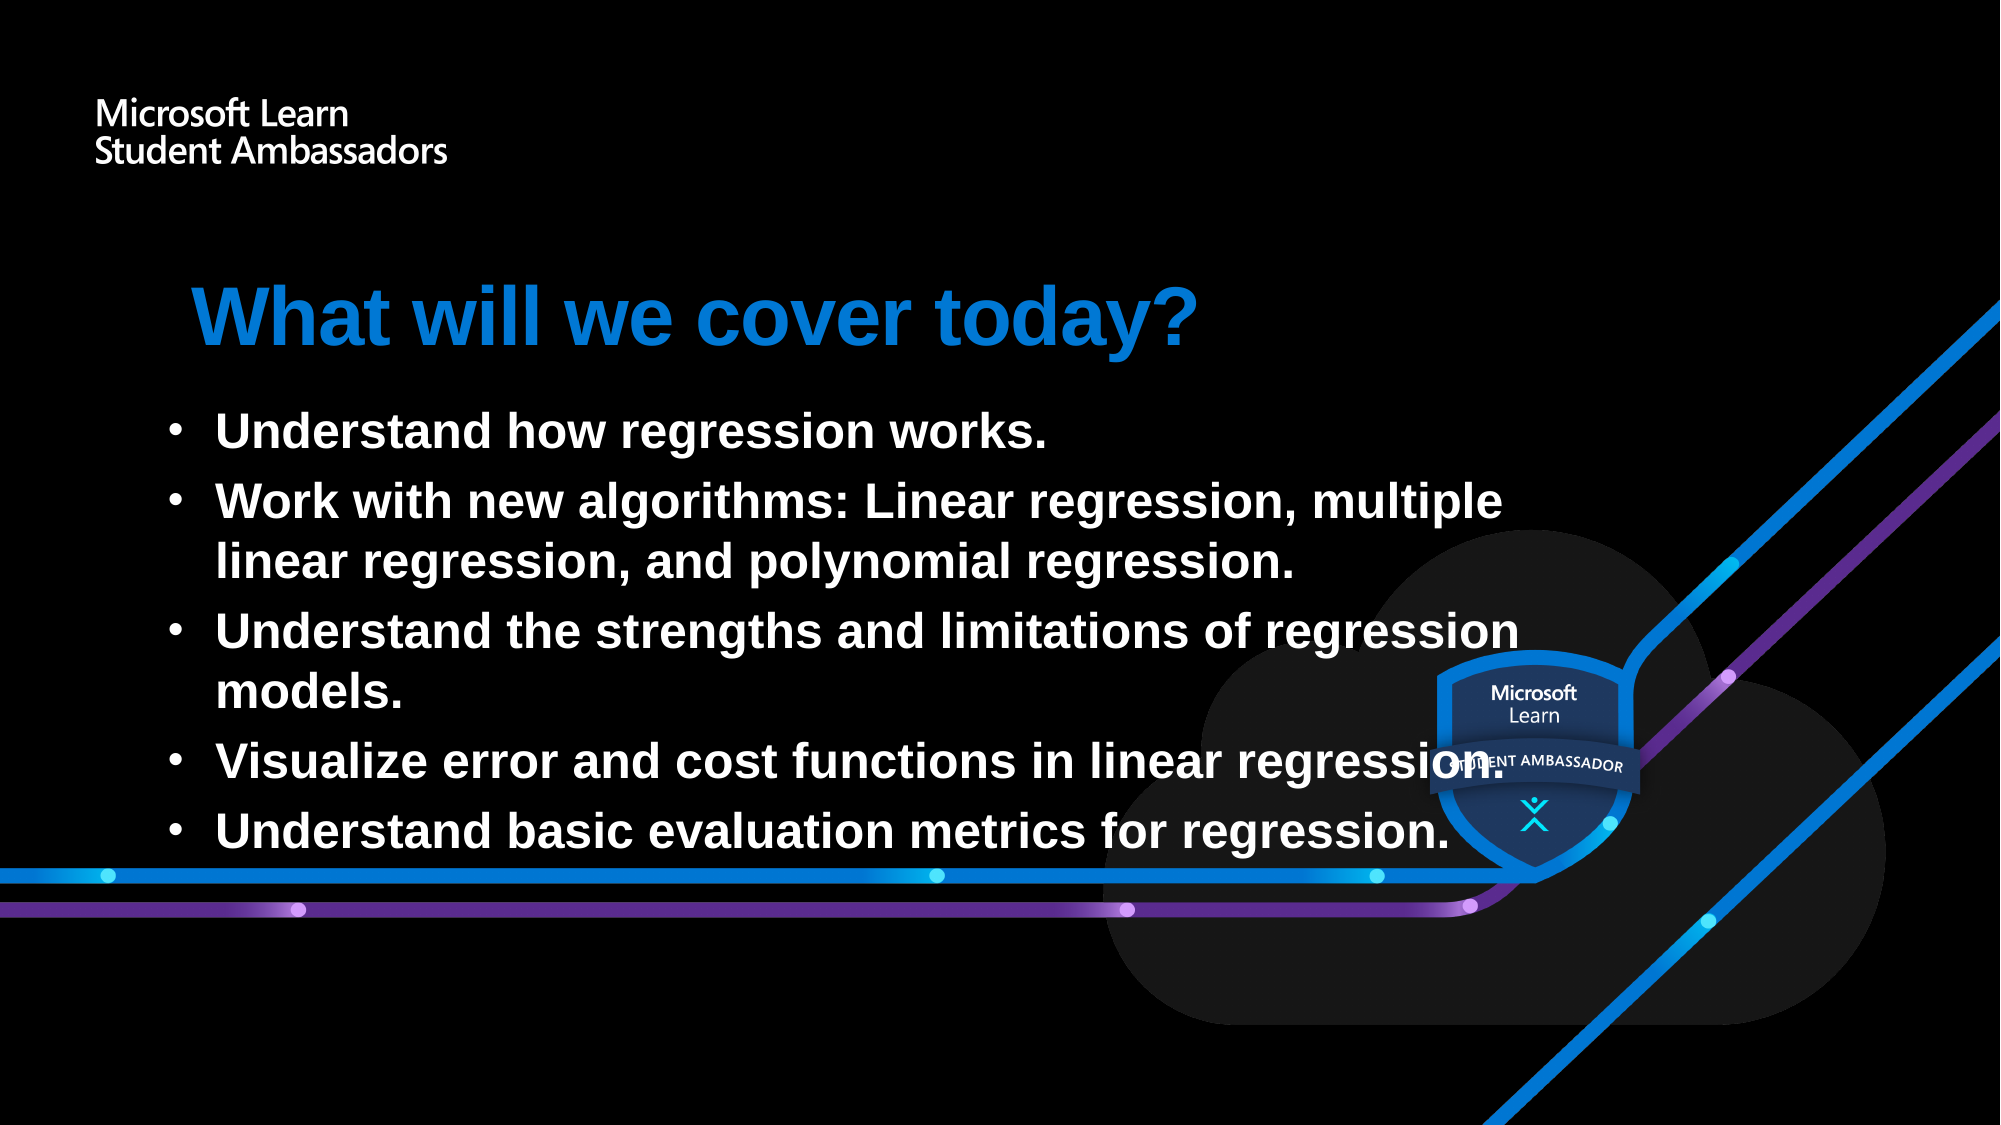

What will we cover today?
Understand how regression works.
Work with new algorithms: Linear regression, multiple linear regression, and polynomial regression.
Understand the strengths and limitations of regression models.
Visualize error and cost functions in linear regression.
Understand basic evaluation metrics for regression.